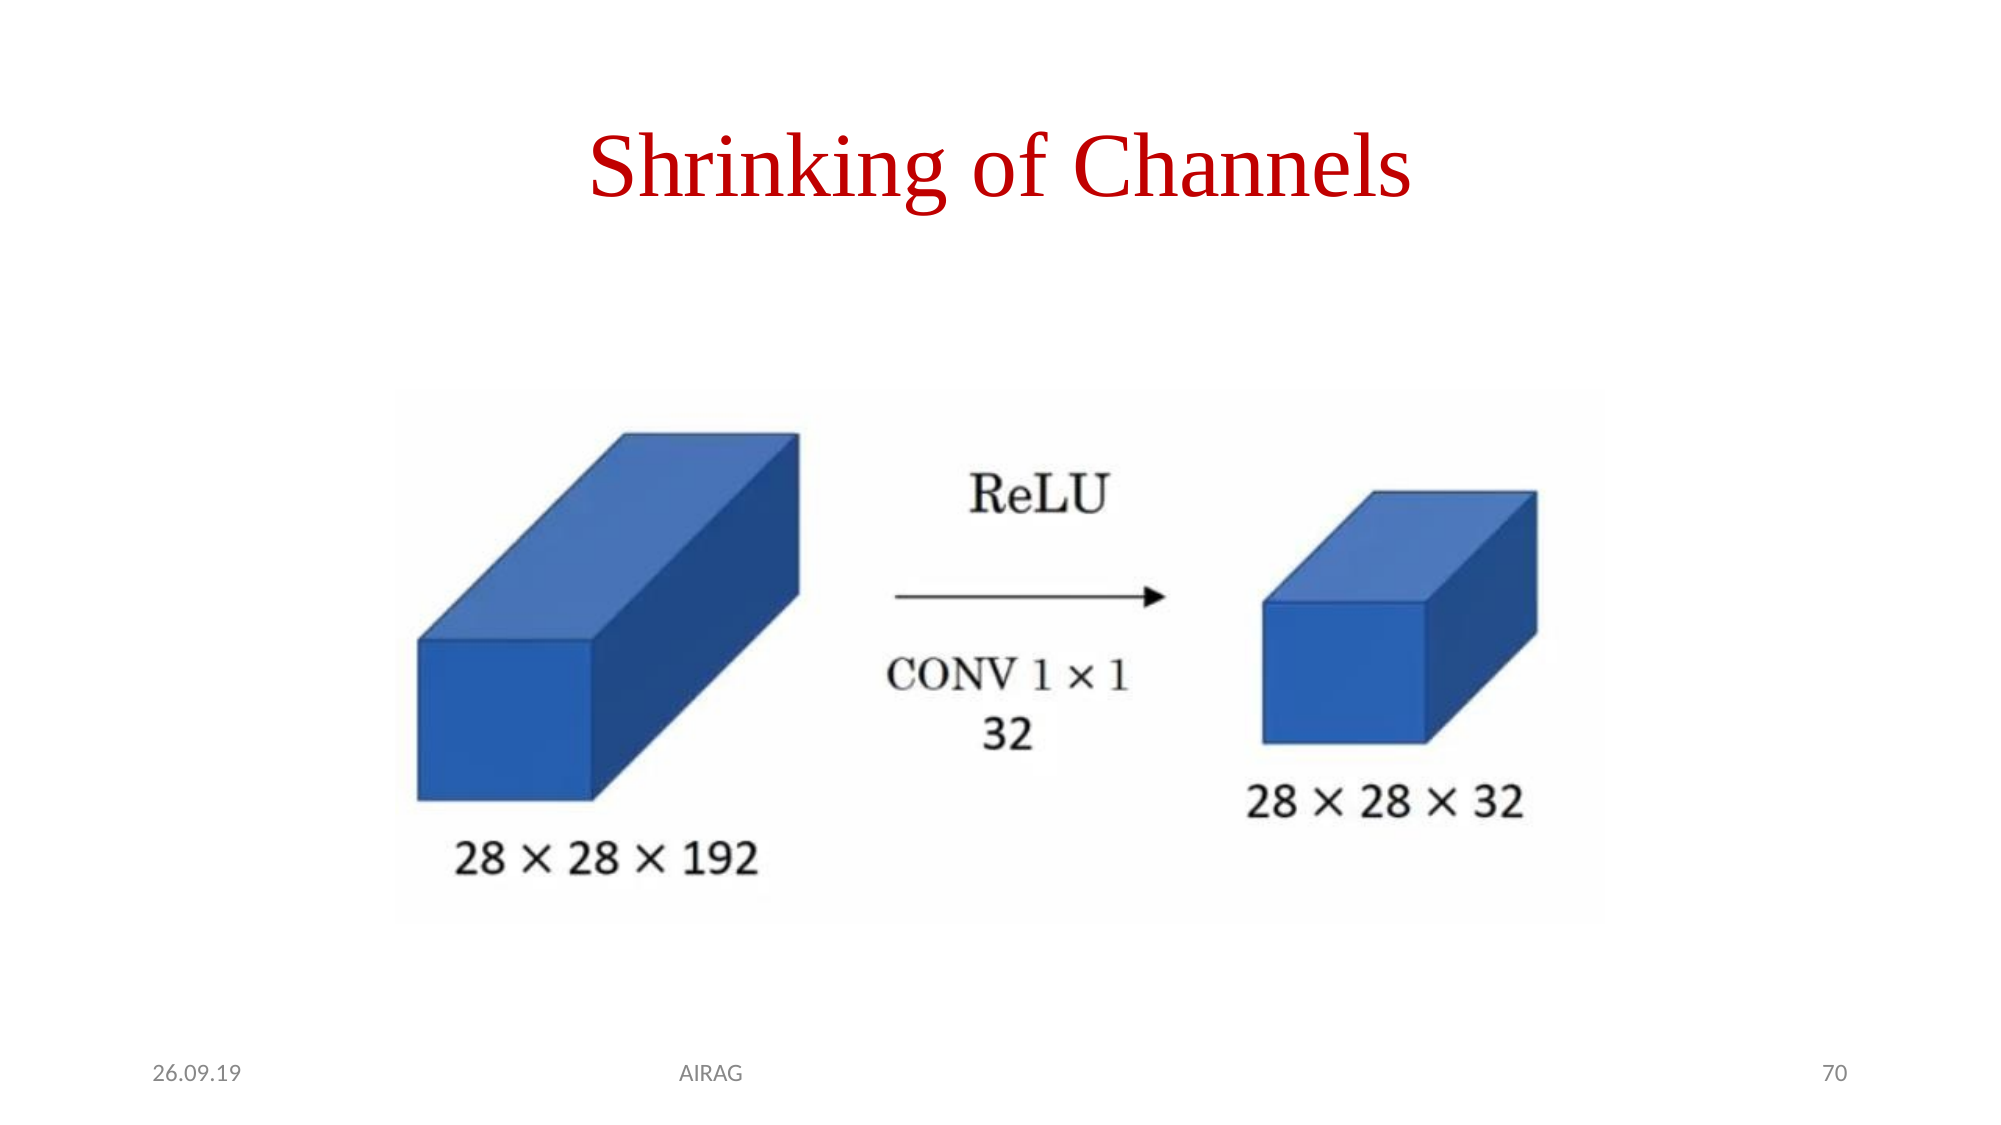

# Shrinking of Channels

26.09.19
AIRAG
70